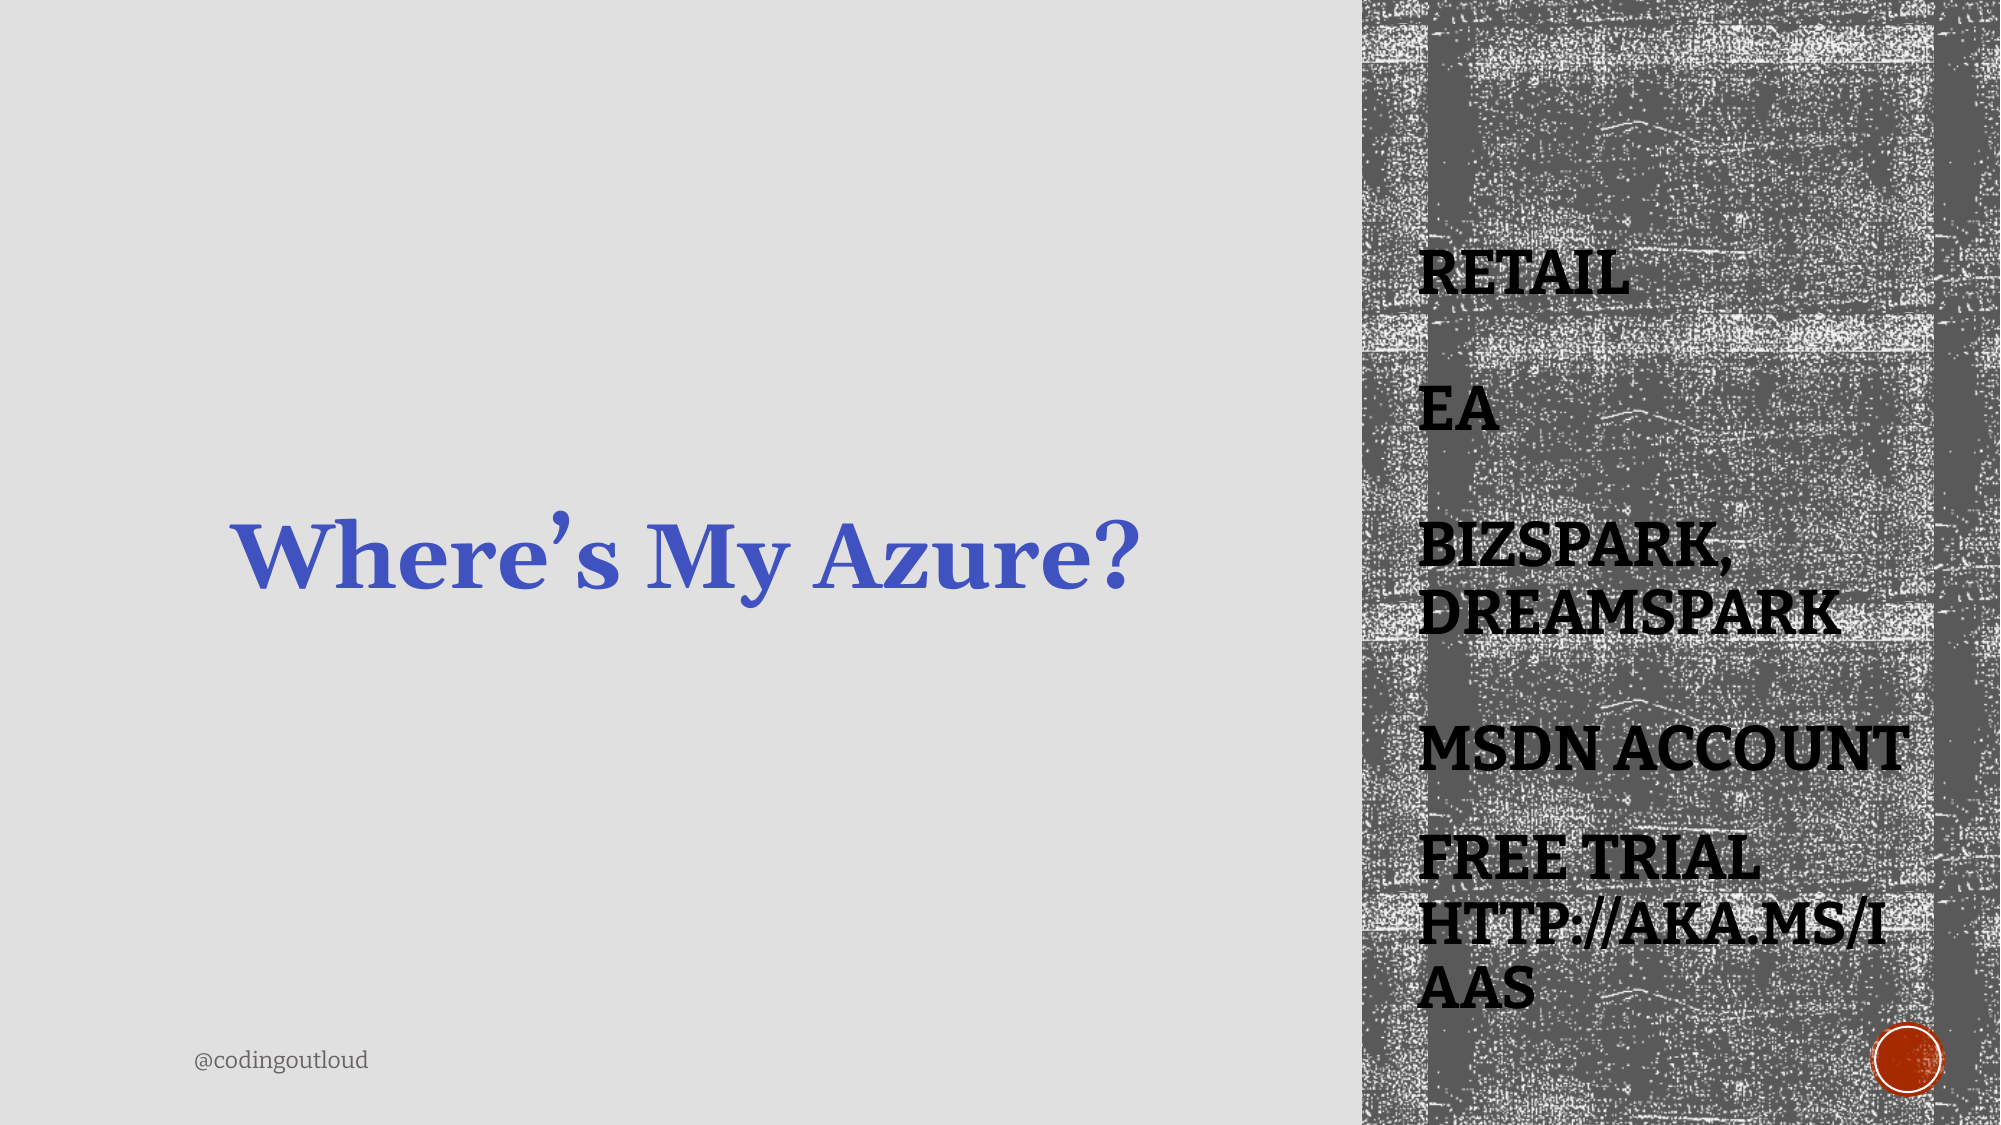

Where’s My Azure?
# Retail EA BizSpark, DreamSpark MSDN Account Free Trial  http://aka.ms/iaas
@codingoutloud